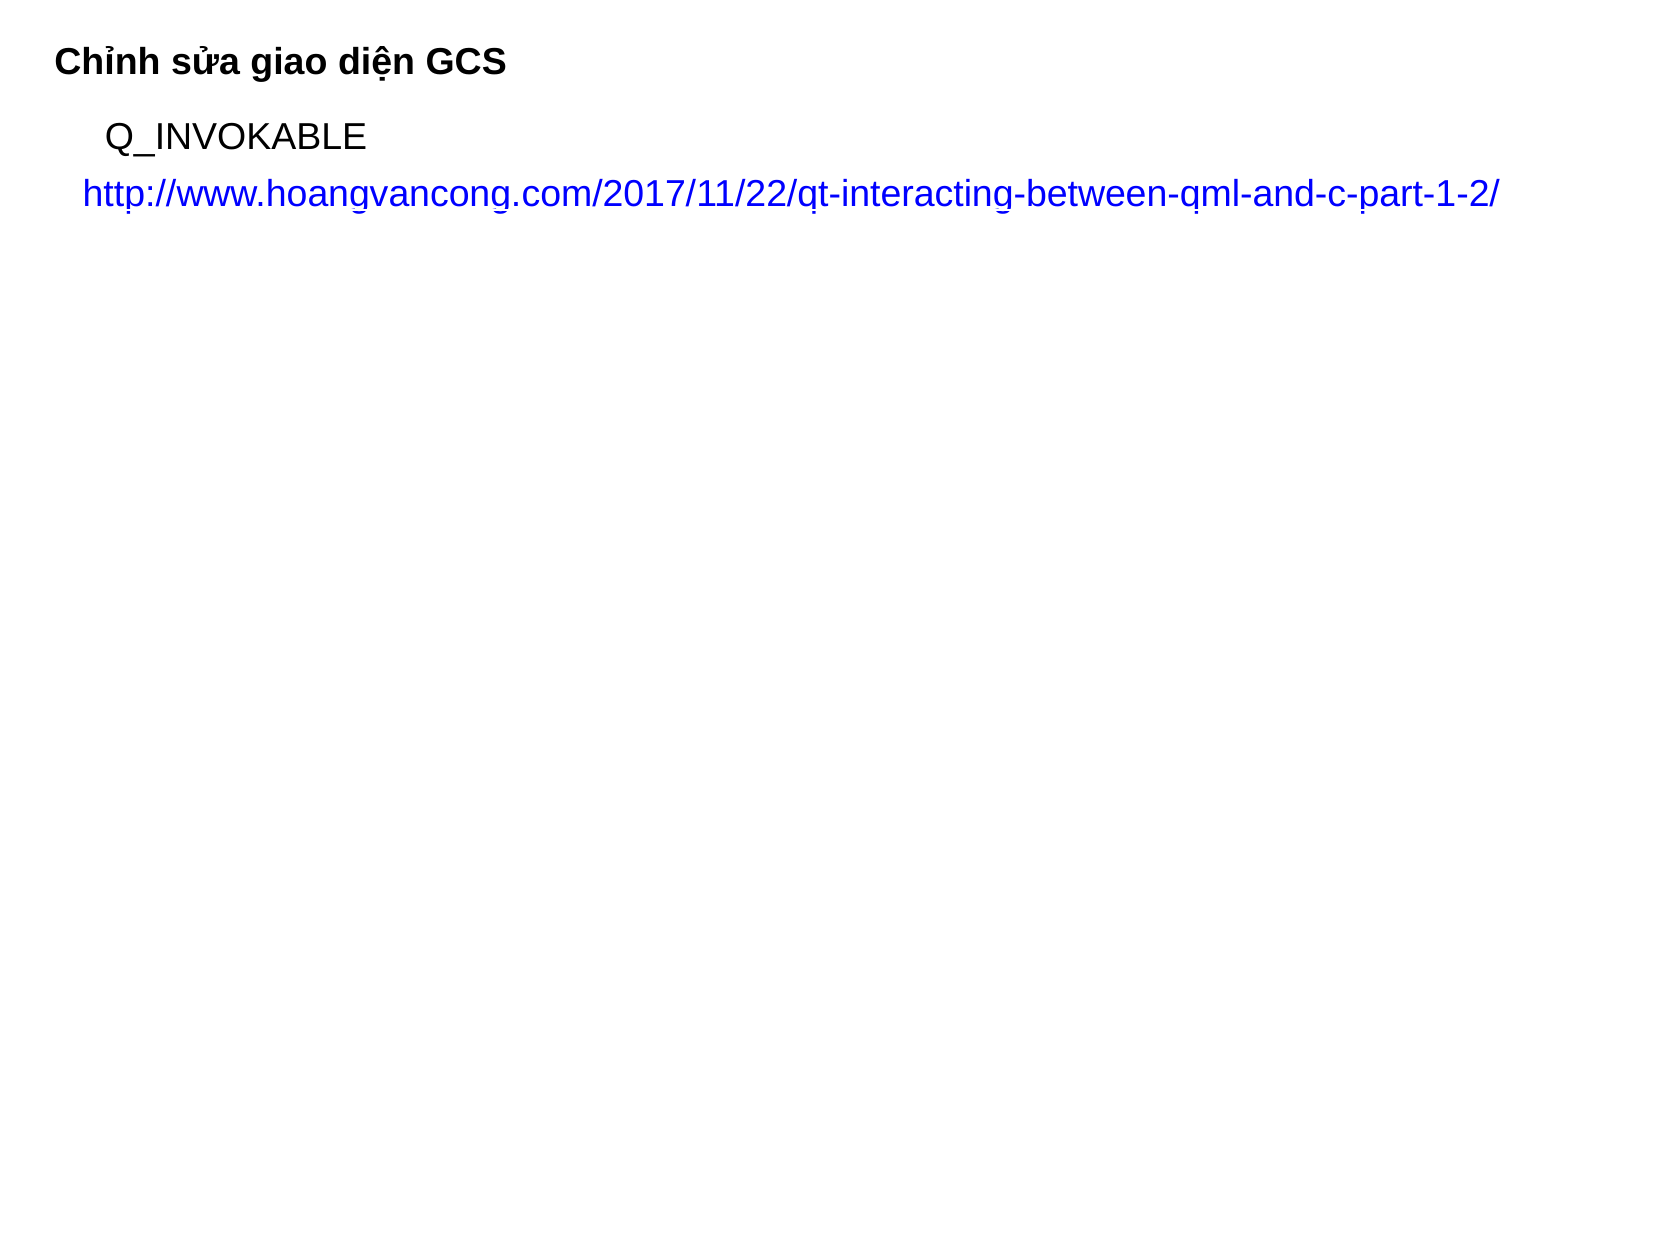

Chỉnh sửa giao diện GCS
Q_INVOKABLE
http://www.hoangvancong.com/2017/11/22/qt-interacting-between-qml-and-c-part-1-2/